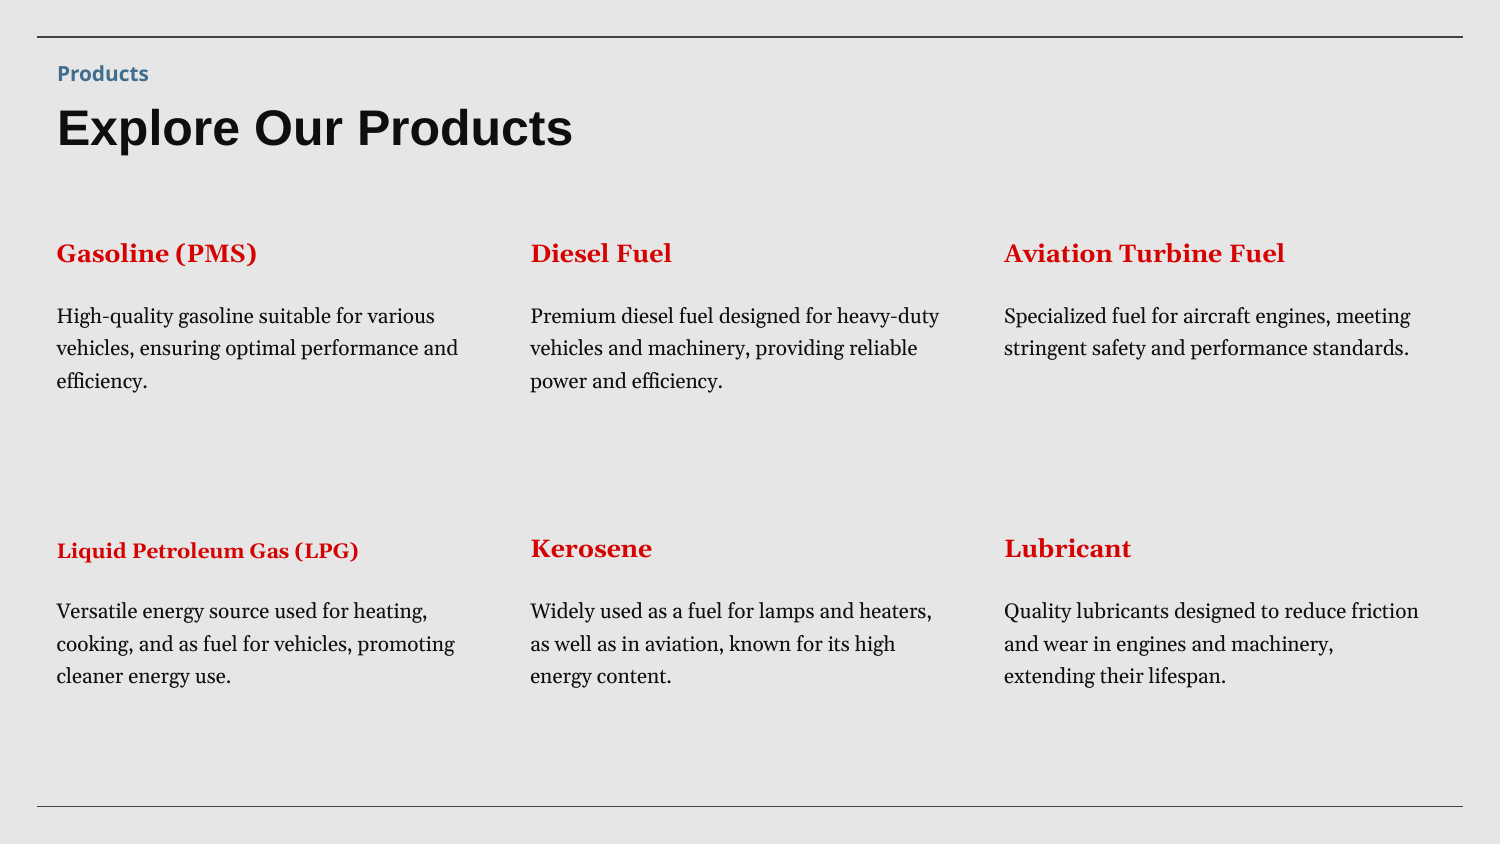

Products
# Explore Our Products
Gasoline (PMS)
Diesel Fuel
Aviation Turbine Fuel
High-quality gasoline suitable for various vehicles, ensuring optimal performance and efficiency.
Premium diesel fuel designed for heavy-duty vehicles and machinery, providing reliable power and efficiency.
Specialized fuel for aircraft engines, meeting stringent safety and performance standards.
Liquid Petroleum Gas (LPG)
Kerosene
Lubricant
Versatile energy source used for heating, cooking, and as fuel for vehicles, promoting cleaner energy use.
Widely used as a fuel for lamps and heaters, as well as in aviation, known for its high energy content.
Quality lubricants designed to reduce friction and wear in engines and machinery, extending their lifespan.